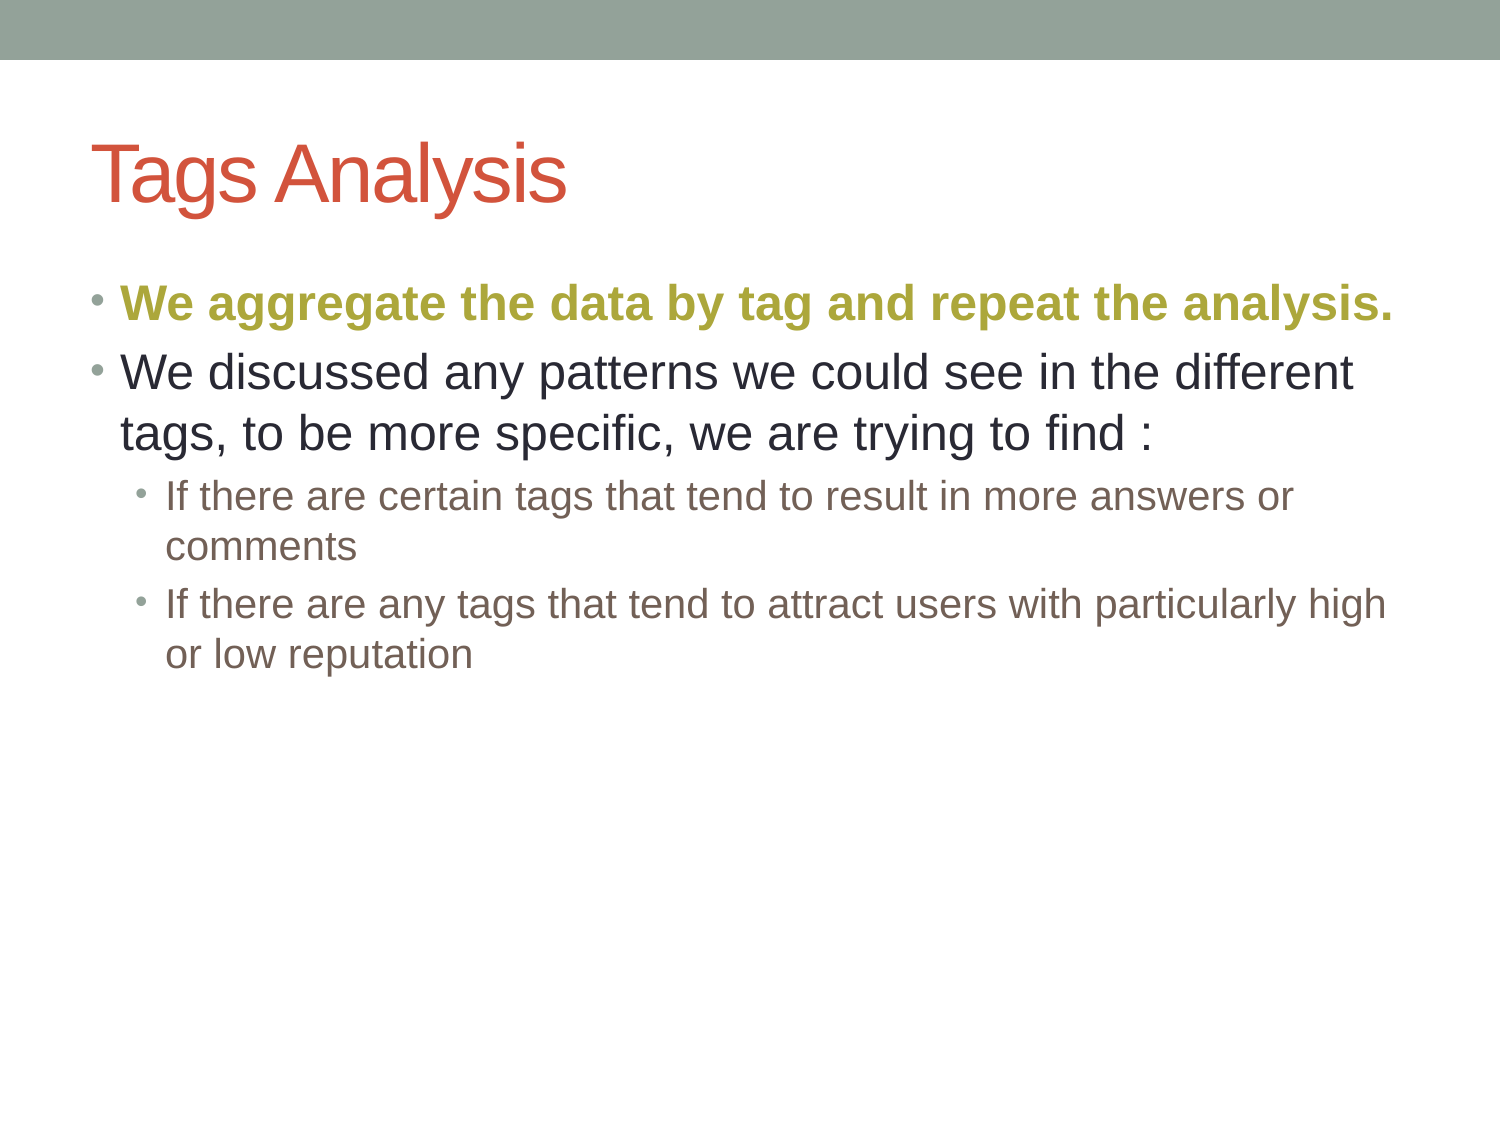

# Tags Analysis
We aggregate the data by tag and repeat the analysis.
We discussed any patterns we could see in the different tags, to be more specific, we are trying to find :
If there are certain tags that tend to result in more answers or comments
If there are any tags that tend to attract users with particularly high or low reputation